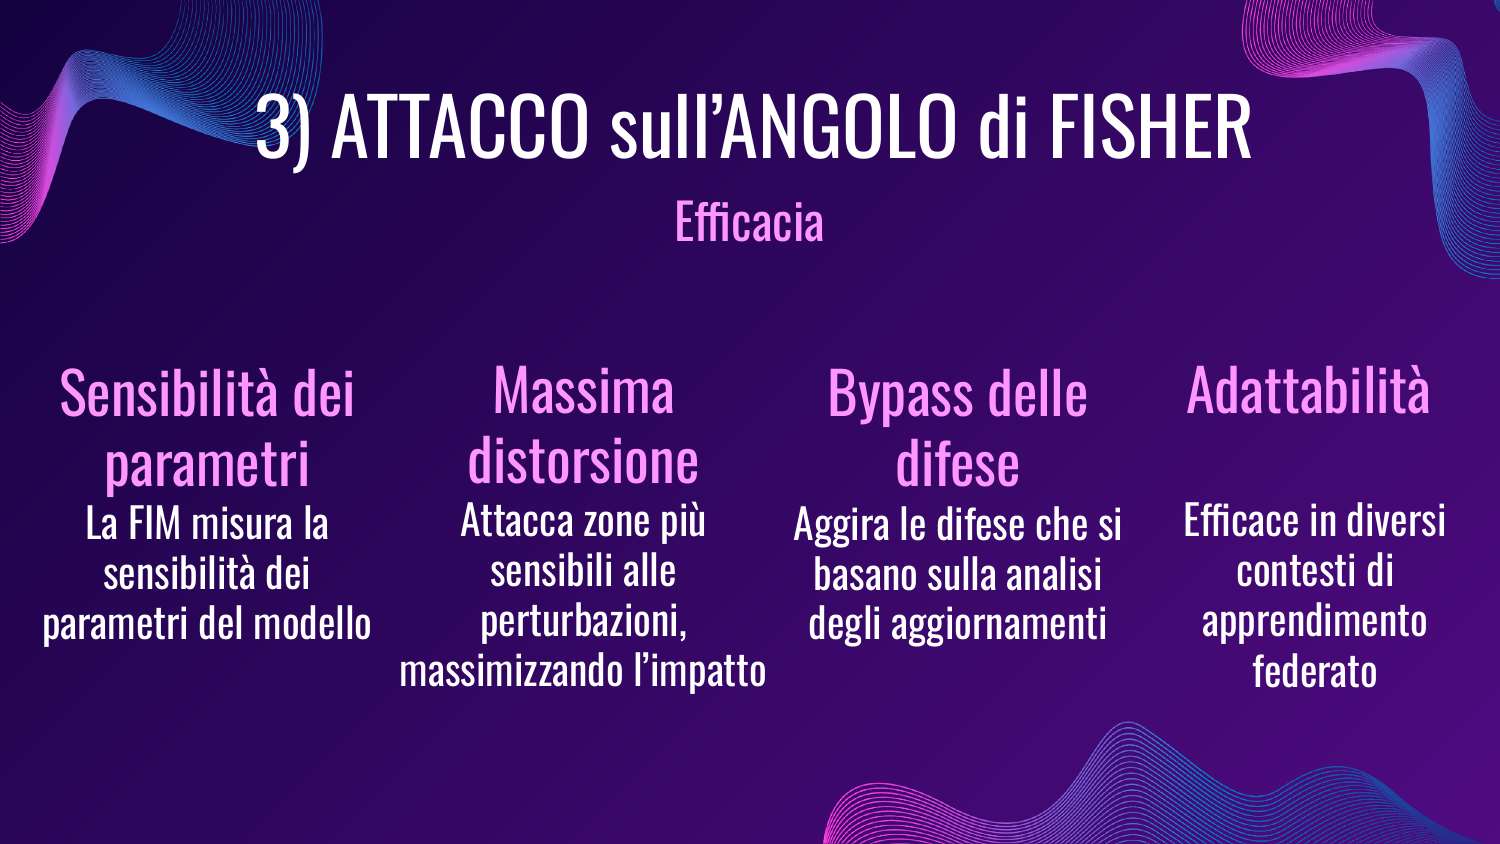

3) ATTACCO sull’ANGOLO di FISHER
Efficacia
Sensibilità dei parametri
La FIM misura la sensibilità dei parametri del modello

Adattabilità

Efficace in diversi contesti di apprendimento federato
Massima distorsione
Attacca zone più sensibili alle perturbazioni, massimizzando l’impatto
Bypass delle difese
Aggira le difese che si basano sulla analisi degli aggiornamenti